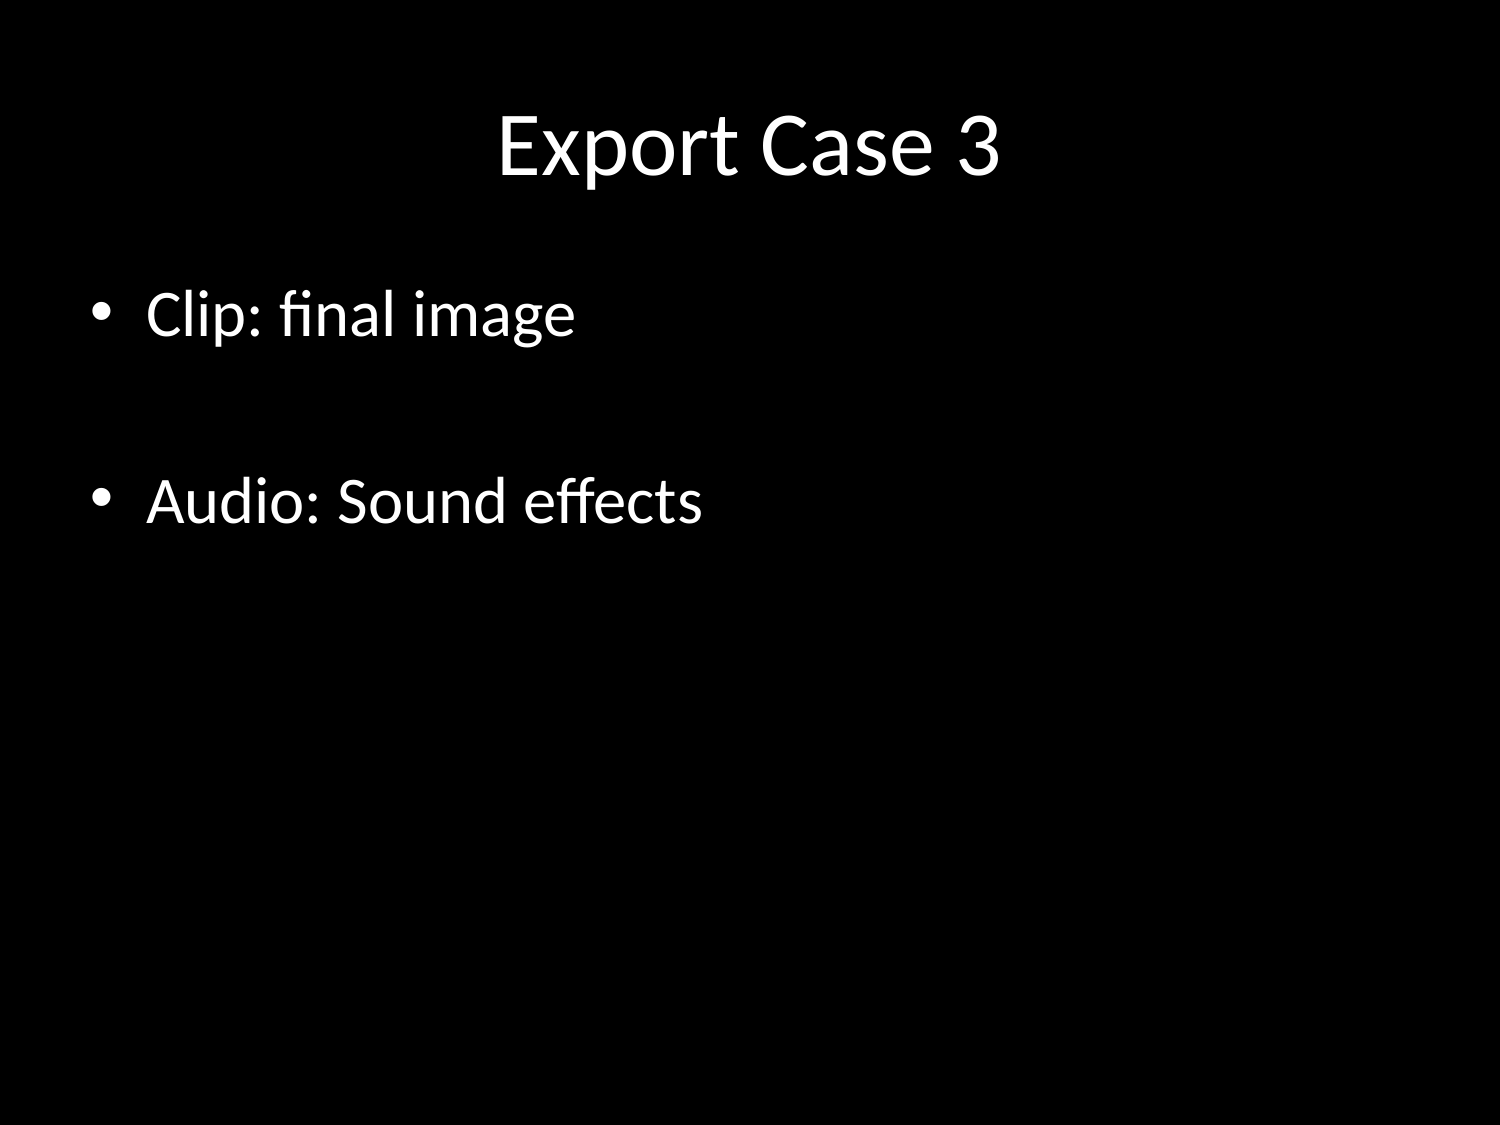

Export Case 3
Clip: final image

Audio: Sound effects